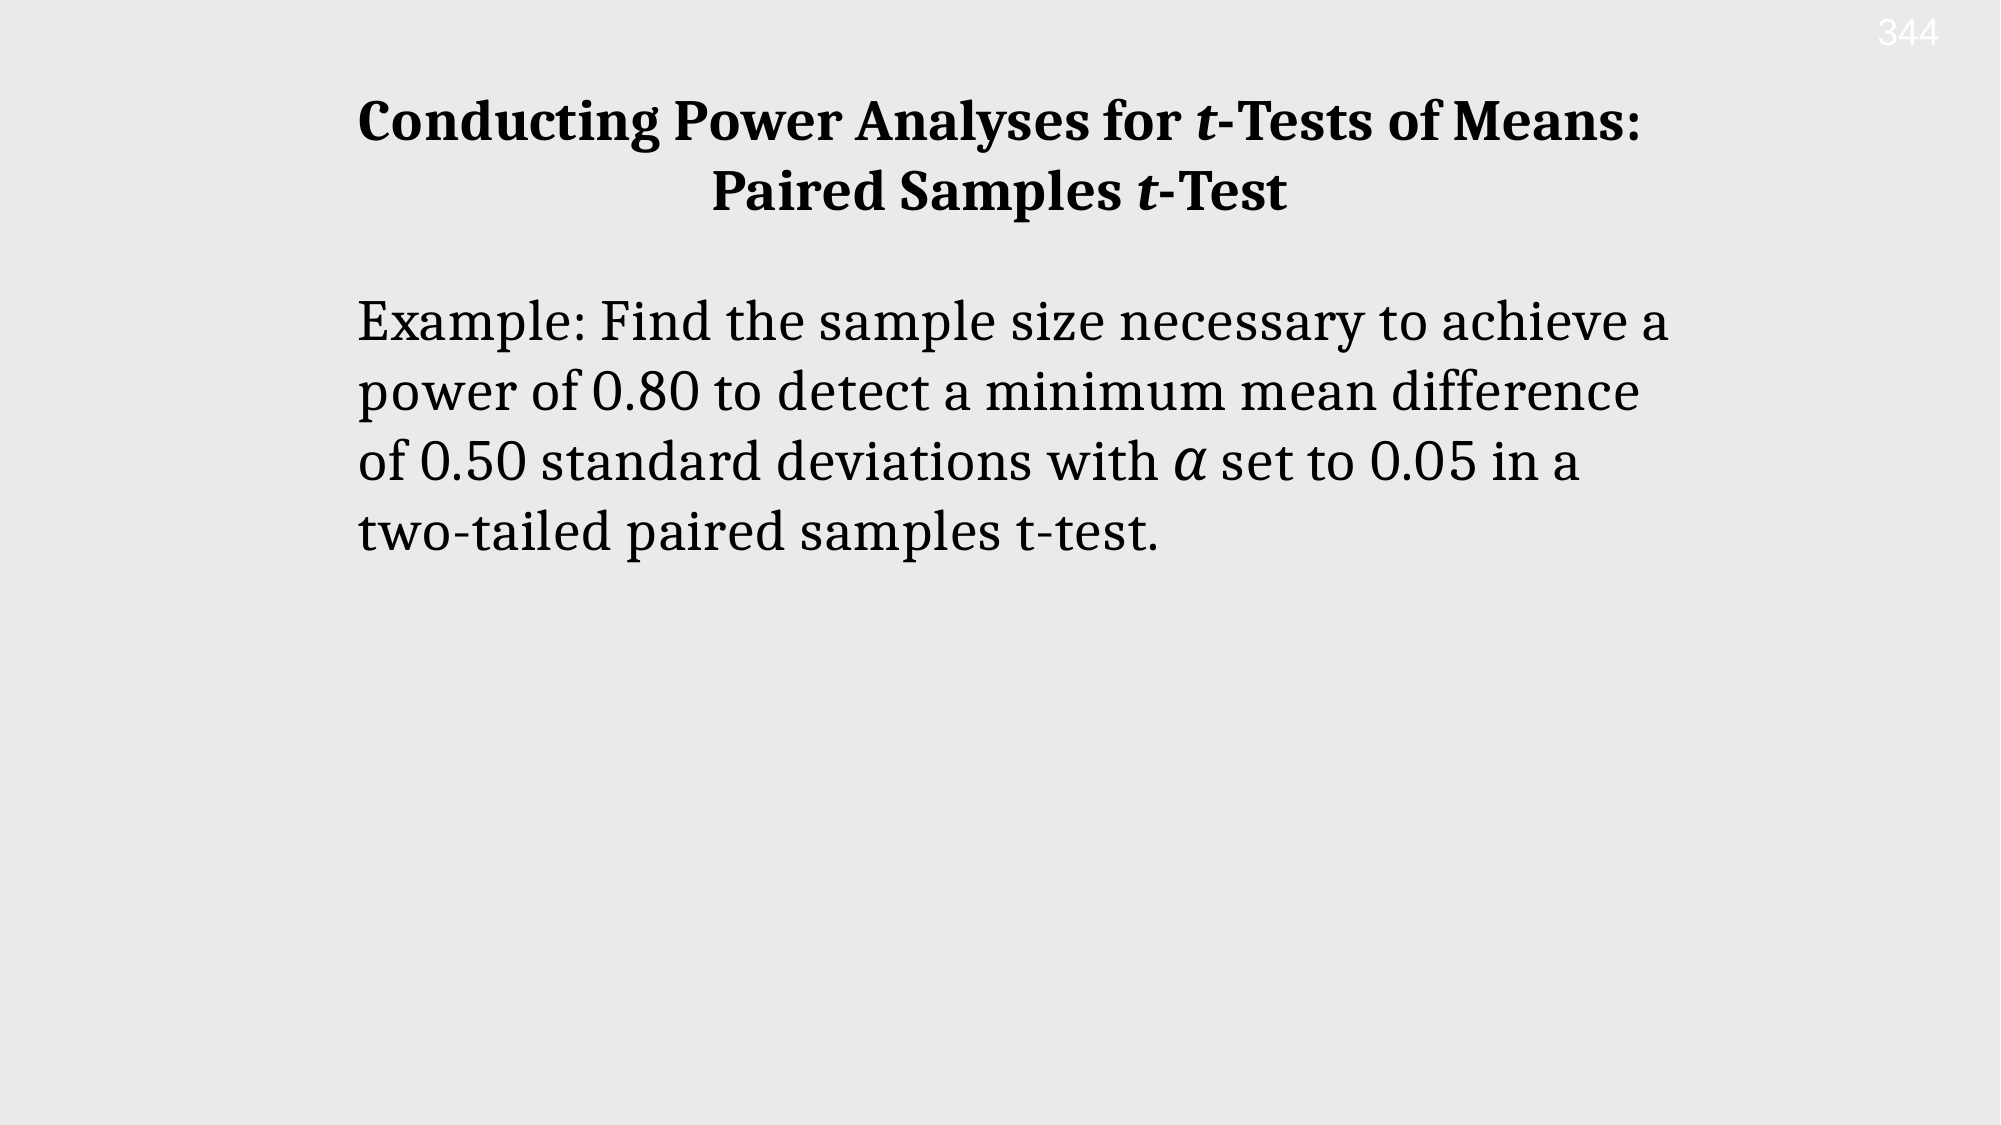

344
Conducting Power Analyses for t-Tests of Means:
Paired Samples t-Test
Example: Find the sample size necessary to achieve a power of 0.80 to detect a minimum mean difference of 0.50 standard deviations with α set to 0.05 in a two-tailed paired samples t-test.